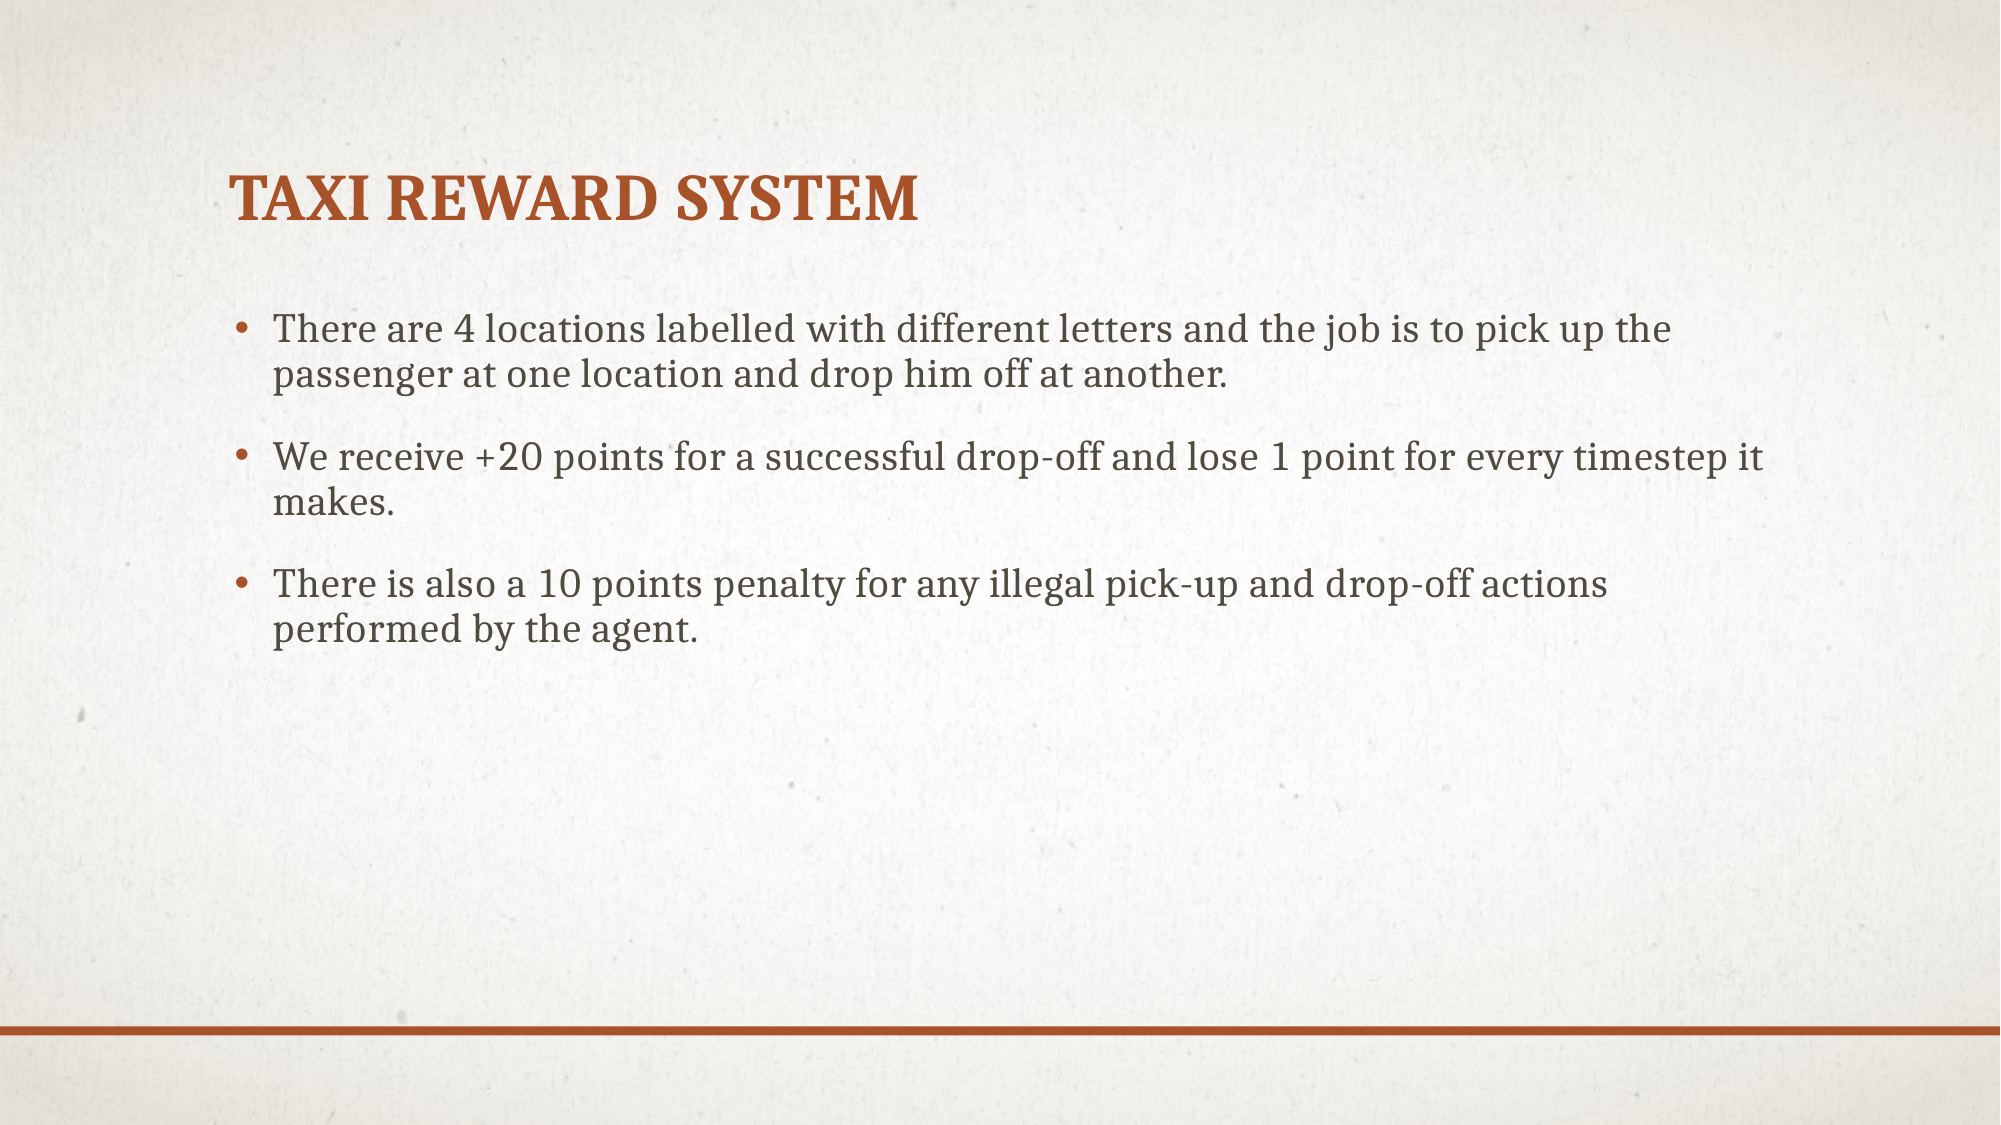

# Taxi reward system
There are 4 locations labelled with different letters and the job is to pick up the passenger at one location and drop him off at another.
We receive +20 points for a successful drop-off and lose 1 point for every timestep it makes.
There is also a 10 points penalty for any illegal pick-up and drop-off actions performed by the agent.